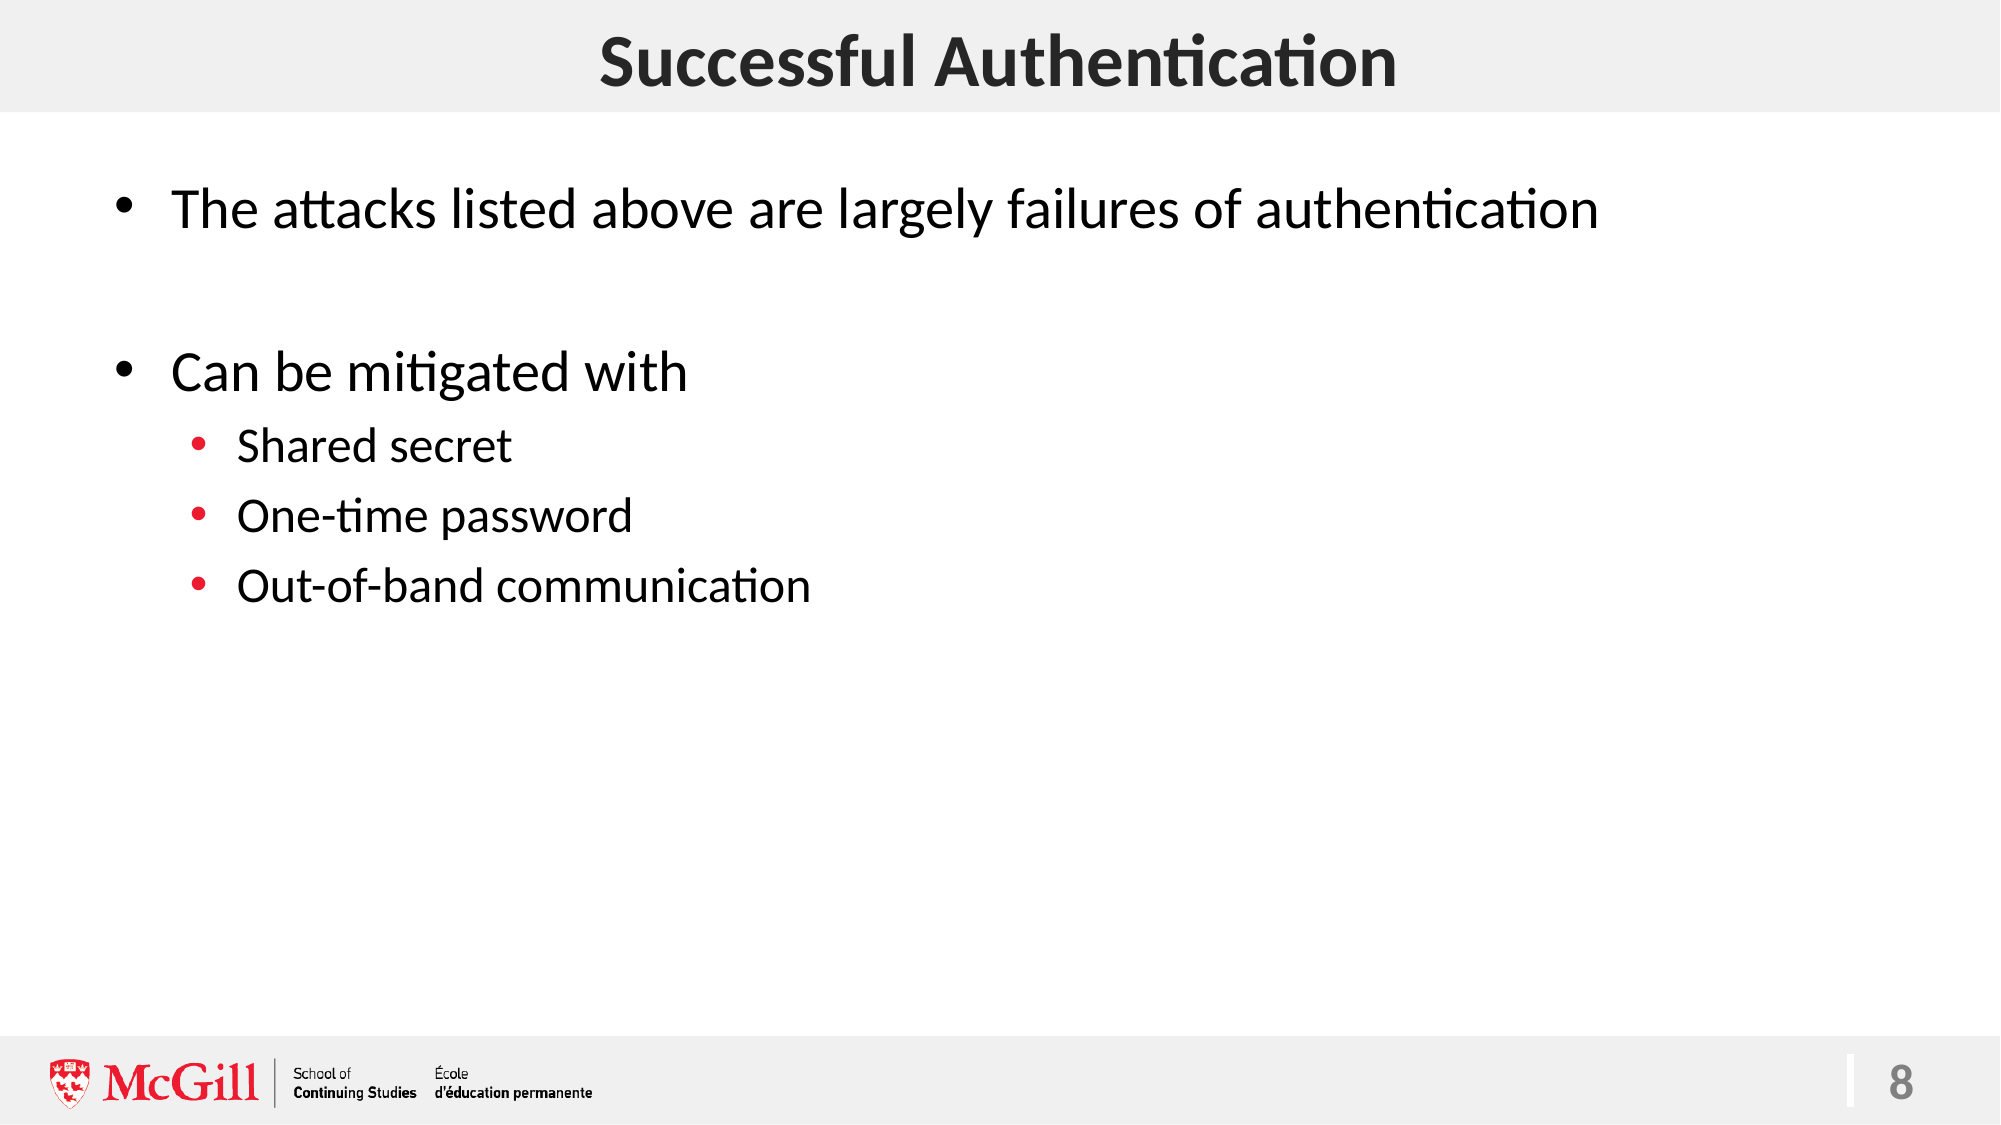

# Successful Authentication
8
The attacks listed above are largely failures of authentication

Can be mitigated with
Shared secret
One-time password
Out-of-band communication